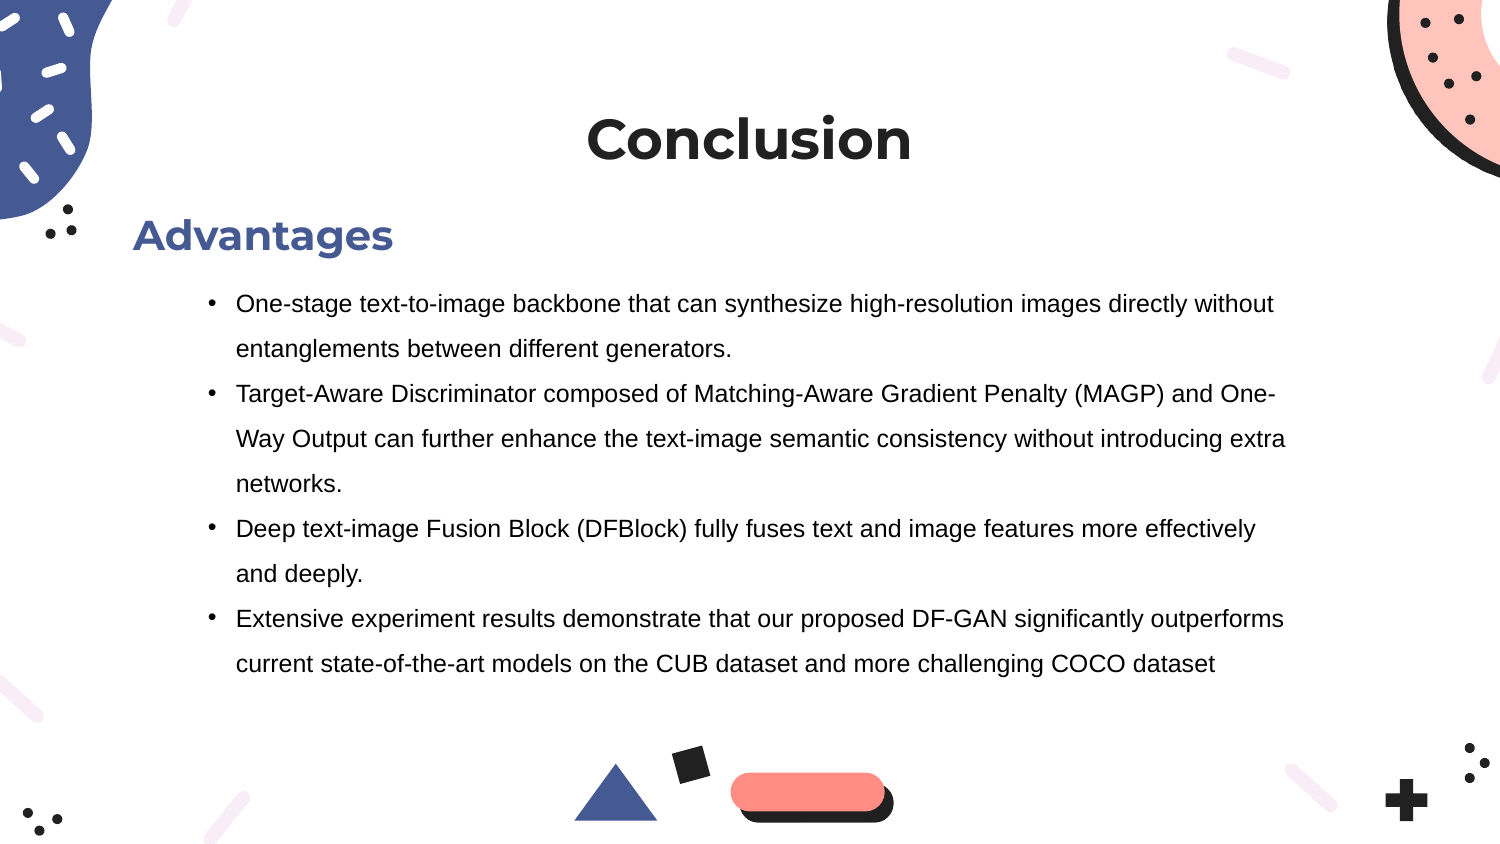

Conclusion
Advantages
One-stage text-to-image backbone that can synthesize high-resolution images directly without entanglements between different generators.
Target-Aware Discriminator composed of Matching-Aware Gradient Penalty (MAGP) and One-Way Output can further enhance the text-image semantic consistency without introducing extra networks.
Deep text-image Fusion Block (DFBlock) fully fuses text and image features more effectively and deeply.
Extensive experiment results demonstrate that our proposed DF-GAN significantly outperforms current state-of-the-art models on the CUB dataset and more challenging COCO dataset